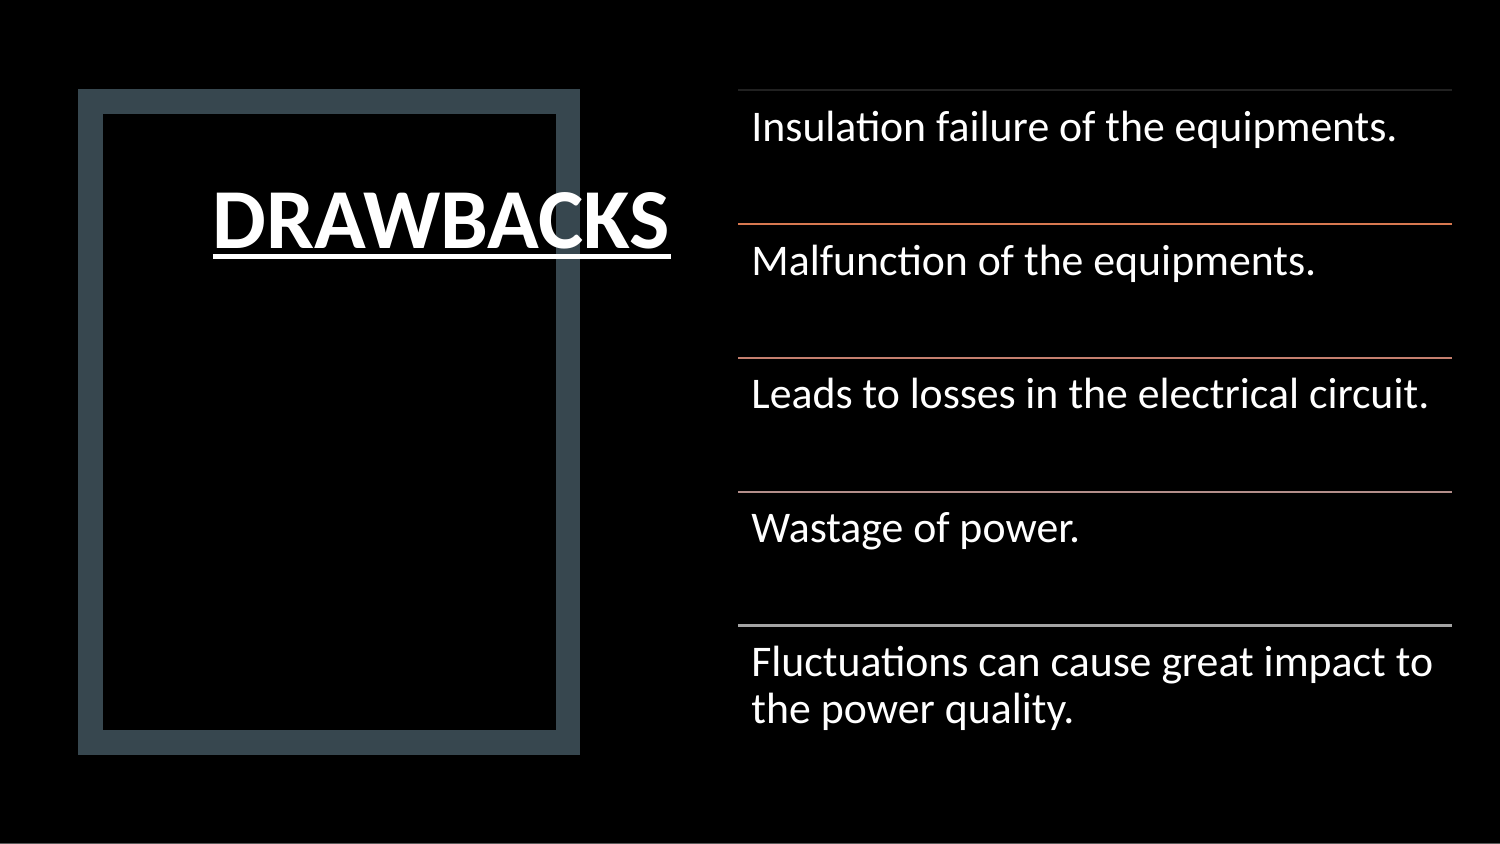

Insulation failure of the equipments.

Malfunction of the equipments.

Leads to losses in the electrical circuit.

Wastage of power.

Fluctuations can cause great impact to the power quality.
# DRAWBACKS